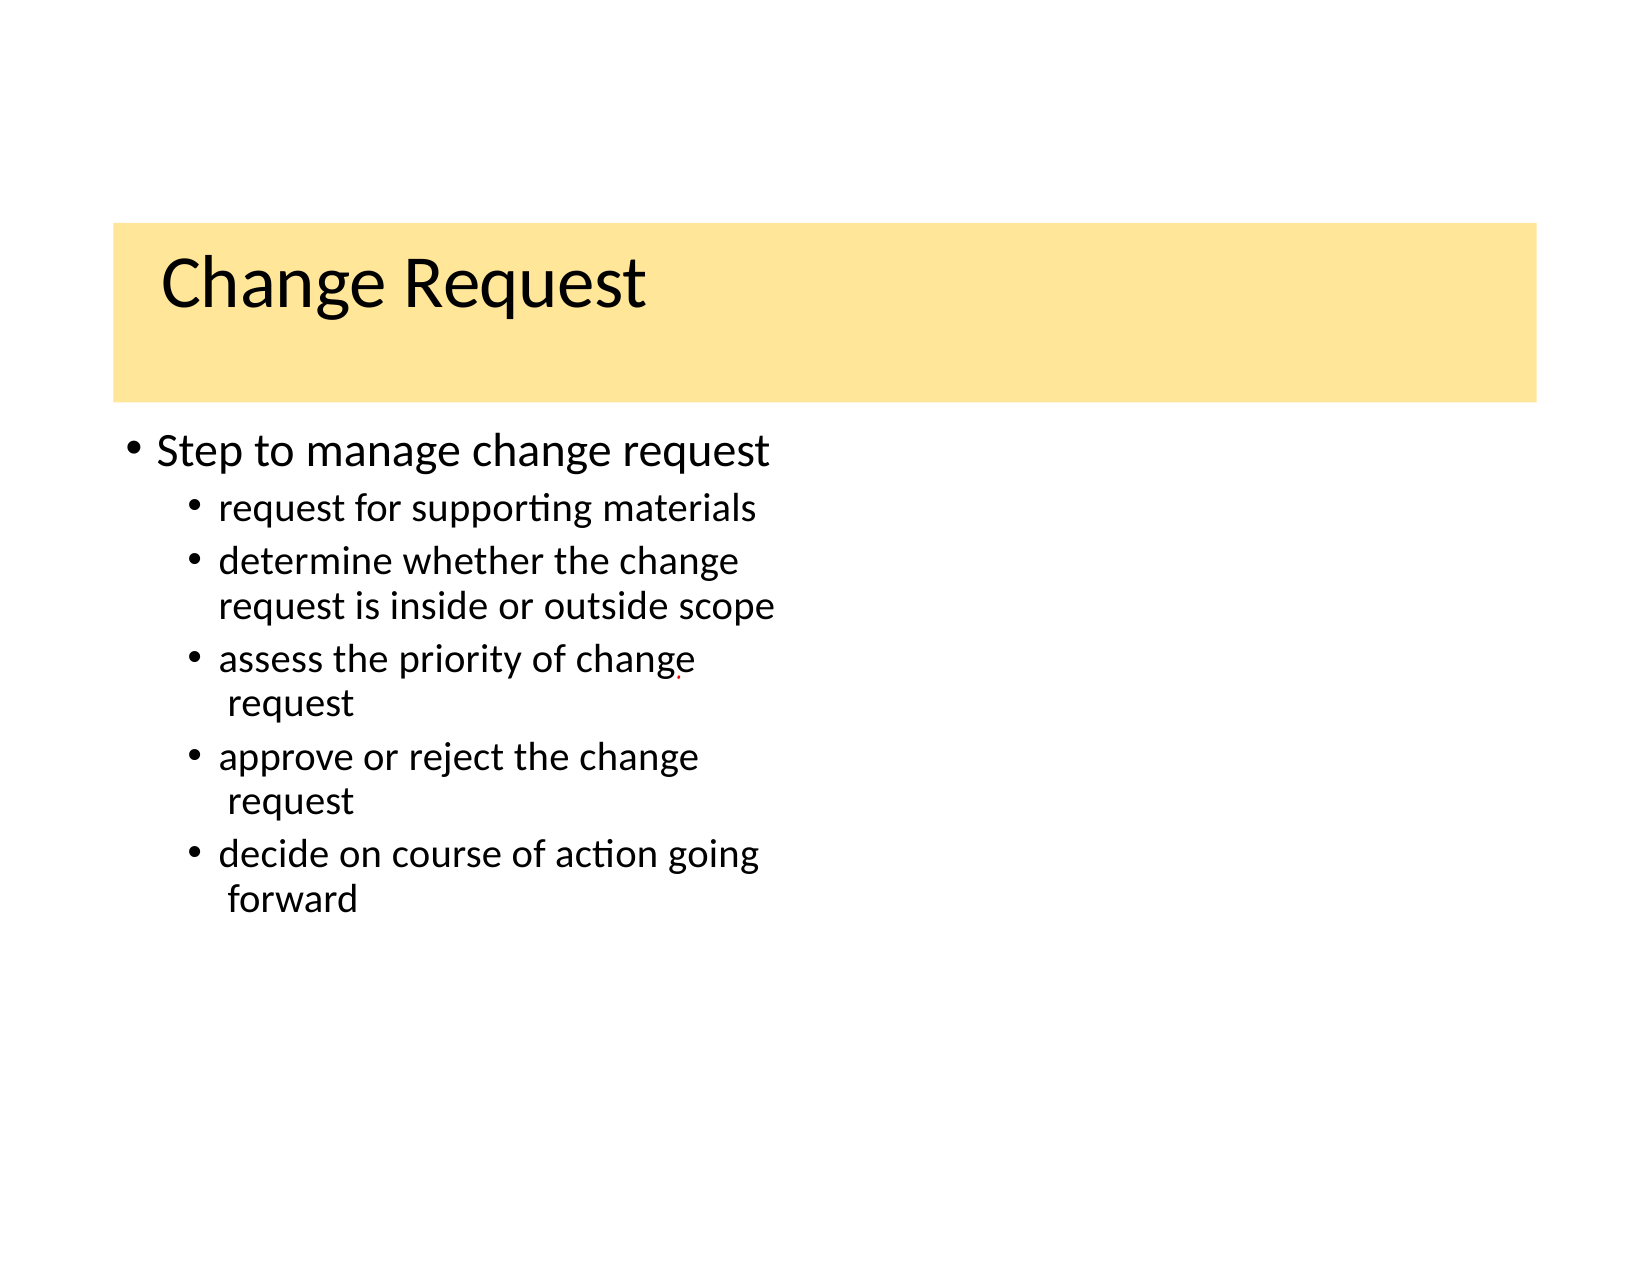

# Change Request

Step to manage change request
request for supporting materials
determine whether the change  request is inside or outside scope
assess the priority of change  request
approve or reject the change  request
decide on course of action going  forward